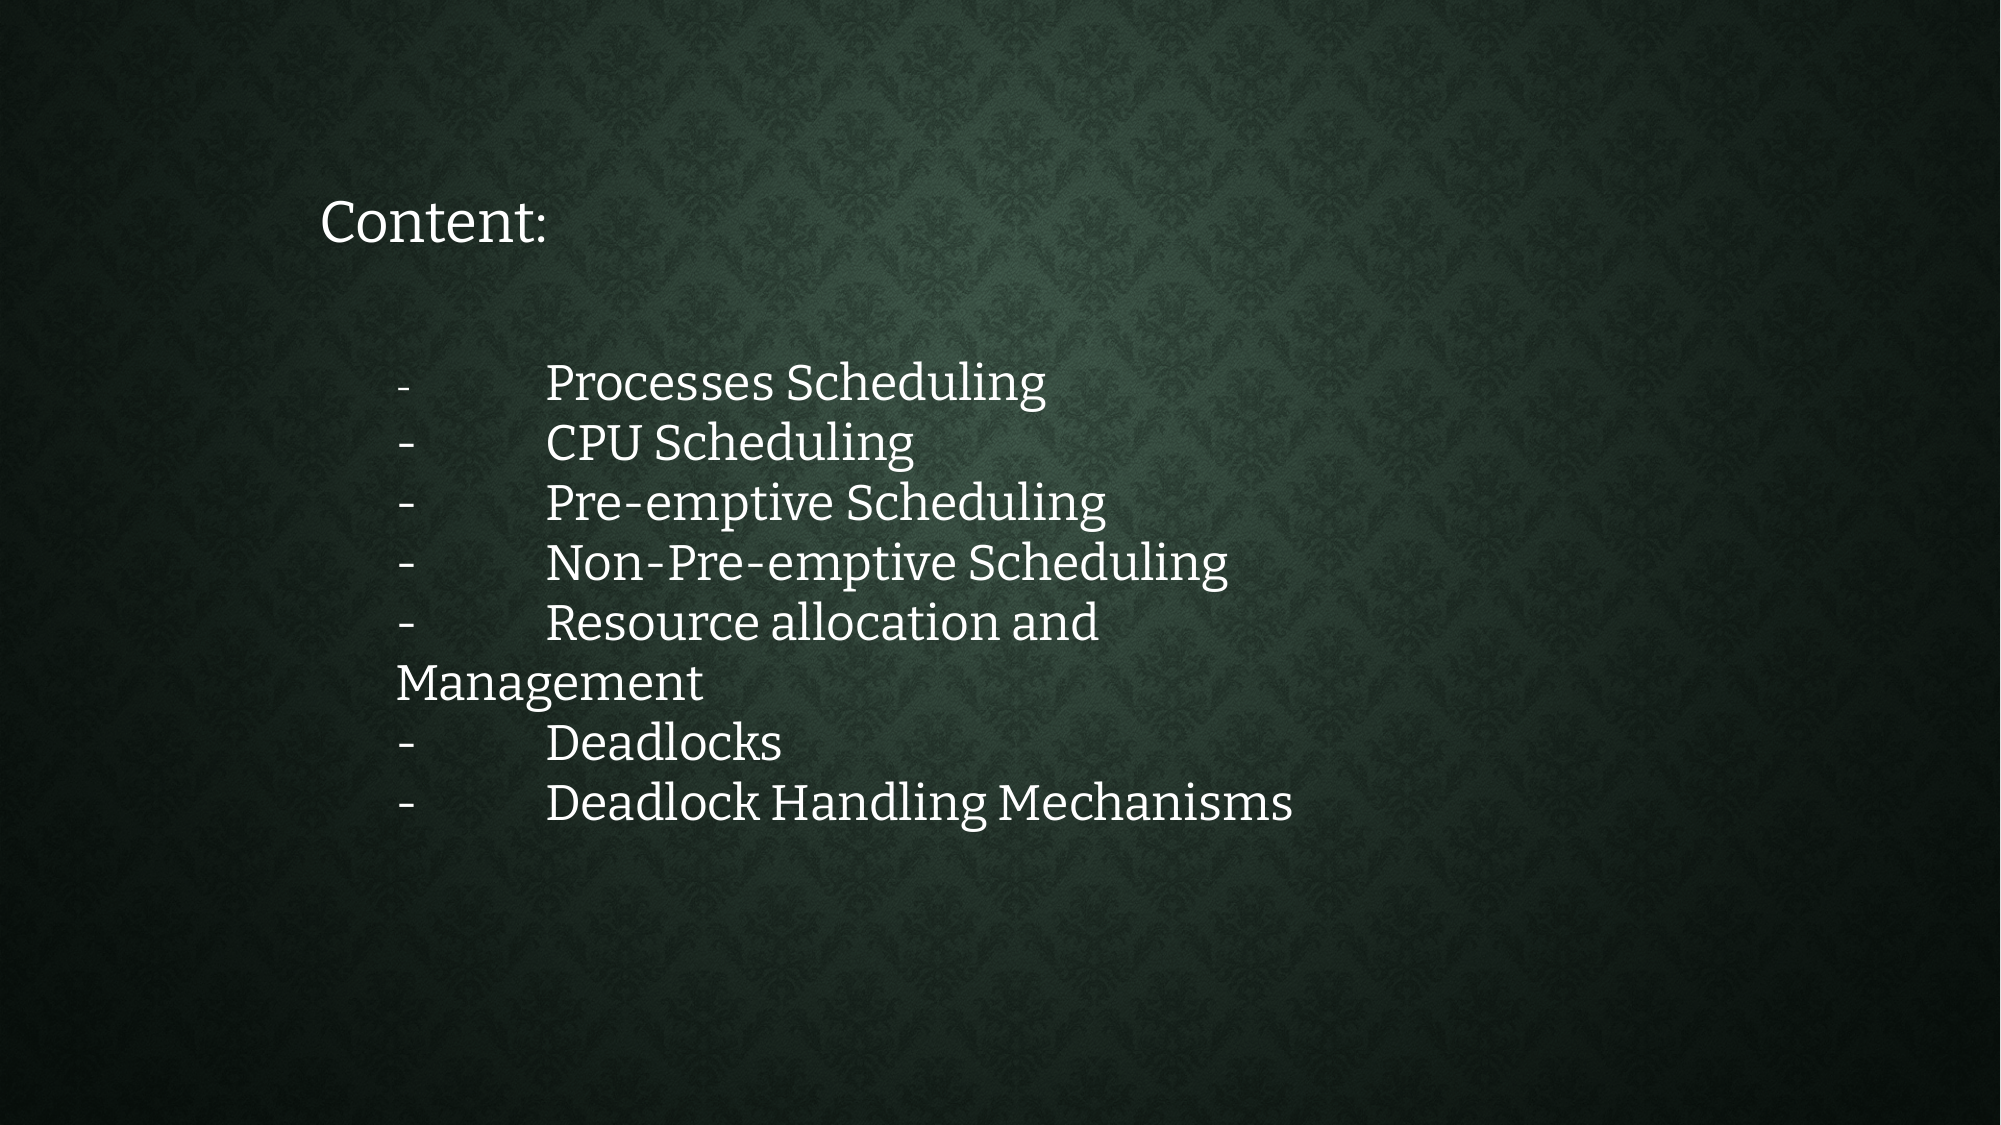

Content:
-	Processes Scheduling
-	CPU Scheduling
-	Pre-emptive Scheduling
-	Non-Pre-emptive Scheduling
-	Resource allocation and Management
-	Deadlocks
-	Deadlock Handling Mechanisms